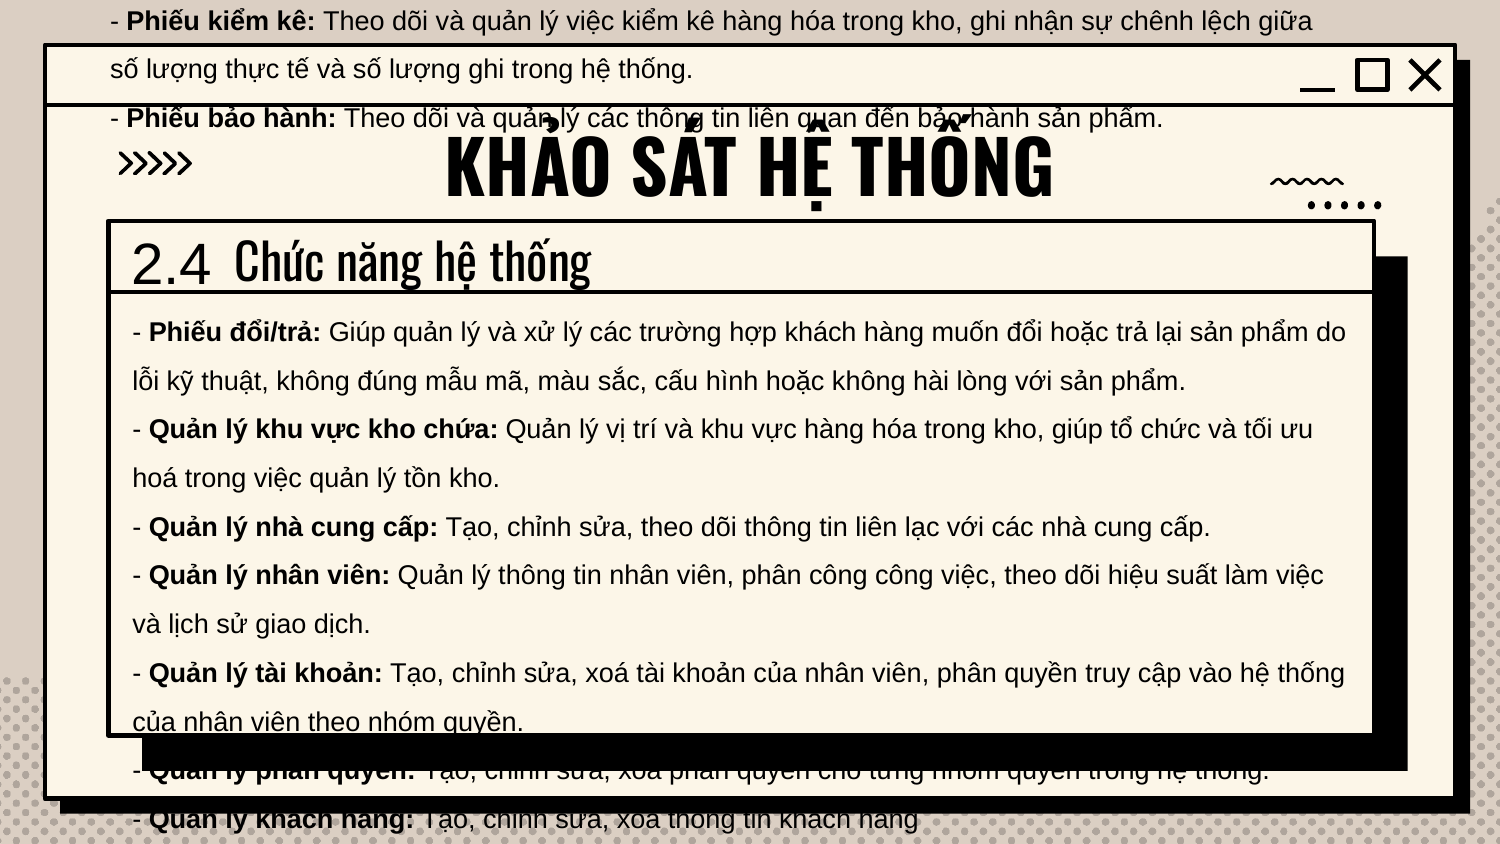

- Quản lý sản phẩm: Theo dõi thông tin chi tiết về từng loại sản phẩm, bao gồm thông tin cơ bản: mã điện thoại, tên điện thoại, xuất xứ, hệ điều hành, thương hiệu, thời gian bảo hành, hệ điều hành, kích thước màn, camera, chip xử lý, dung lượng pin, các phiên bản của điện thoại, cấu hình, màu sắc, giá cả cho từng loại cấu hình và số lượng tồn trong kho.
- Đăng nhập, đăng xuất, quên mật khẩu: Giúp quản lý và bảo mật thông tin tài khoản người dùng.
- Phiếu nhập: Lập và quản lý phiếu nhập hàng, bao gồm thông tin về sản phẩm, số lượng, giá nhập và nhà cung cấp.
- Phiếu xuất: Lập và quản lý phiếu xuất hàng, gồm thông tin về sản phẩm, số lượng, giá bán, khách hàng và nhân viên bán hàng.
- Phiếu kiểm kê: Theo dõi và quản lý việc kiểm kê hàng hóa trong kho, ghi nhận sự chênh lệch giữa số lượng thực tế và số lượng ghi trong hệ thống.
- Phiếu bảo hành: Theo dõi và quản lý các thông tin liên quan đến bảo hành sản phẩm.
KHẢO SÁT HỆ THỐNG

2.4
Chức năng hệ thống

- Phiếu đổi/trả: Giúp quản lý và xử lý các trường hợp khách hàng muốn đổi hoặc trả lại sản phẩm do lỗi kỹ thuật, không đúng mẫu mã, màu sắc, cấu hình hoặc không hài lòng với sản phẩm.
- Quản lý khu vực kho chứa: Quản lý vị trí và khu vực hàng hóa trong kho, giúp tổ chức và tối ưu hoá trong việc quản lý tồn kho.
- Quản lý nhà cung cấp: Tạo, chỉnh sửa, theo dõi thông tin liên lạc với các nhà cung cấp.
- Quản lý nhân viên: Quản lý thông tin nhân viên, phân công công việc, theo dõi hiệu suất làm việc và lịch sử giao dịch.
- Quản lý tài khoản: Tạo, chỉnh sửa, xoá tài khoản của nhân viên, phân quyền truy cập vào hệ thống của nhân viên theo nhóm quyền.
- Quản lý phân quyền: Tạo, chỉnh sửa, xóa phân quyền cho từng nhóm quyền trong hệ thống.
- Quản lý khách hàng: Tạo, chỉnh sửa, xóa thông tin khách hàng
- Thống kê: Xem tình trạng kinh doanh của doanh nghiệp, số lượng hàng hoá nhập vào / xuất ra trong một khoảng thời gian.